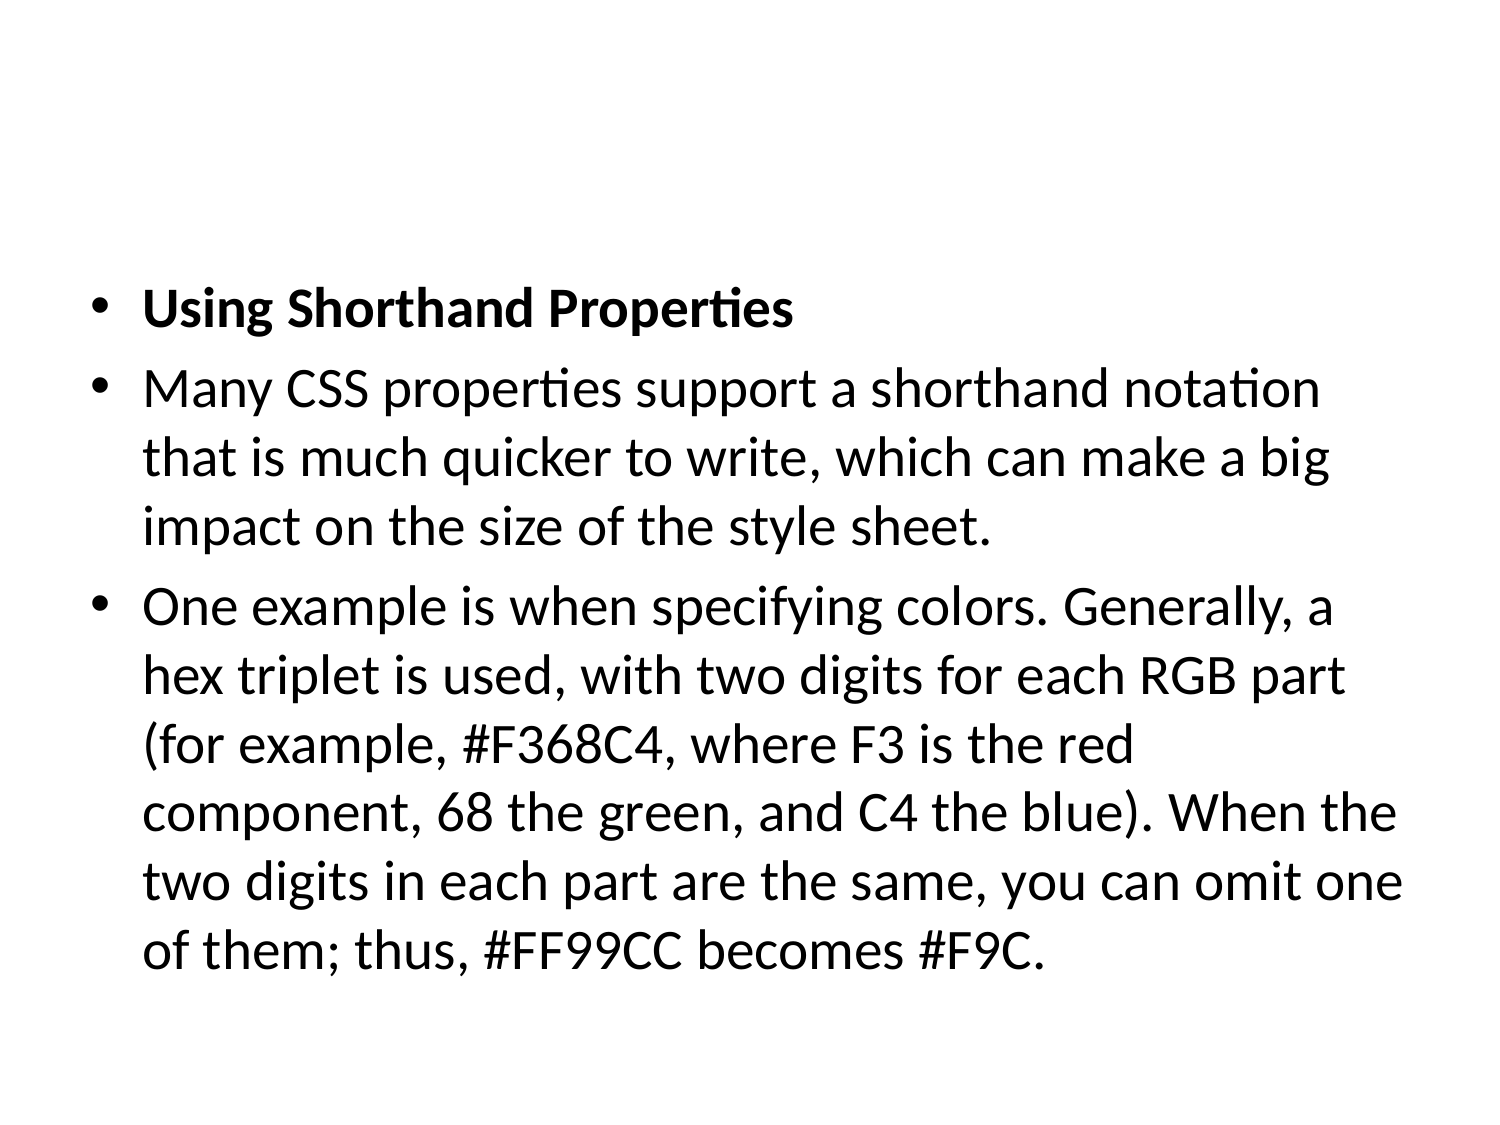

#
Using Shorthand Properties
Many CSS properties support a shorthand notation that is much quicker to write, which can make a big impact on the size of the style sheet.
One example is when specifying colors. Generally, a hex triplet is used, with two digits for each RGB part (for example, #F368C4, where F3 is the red component, 68 the green, and C4 the blue). When the two digits in each part are the same, you can omit one of them; thus, #FF99CC becomes #F9C.